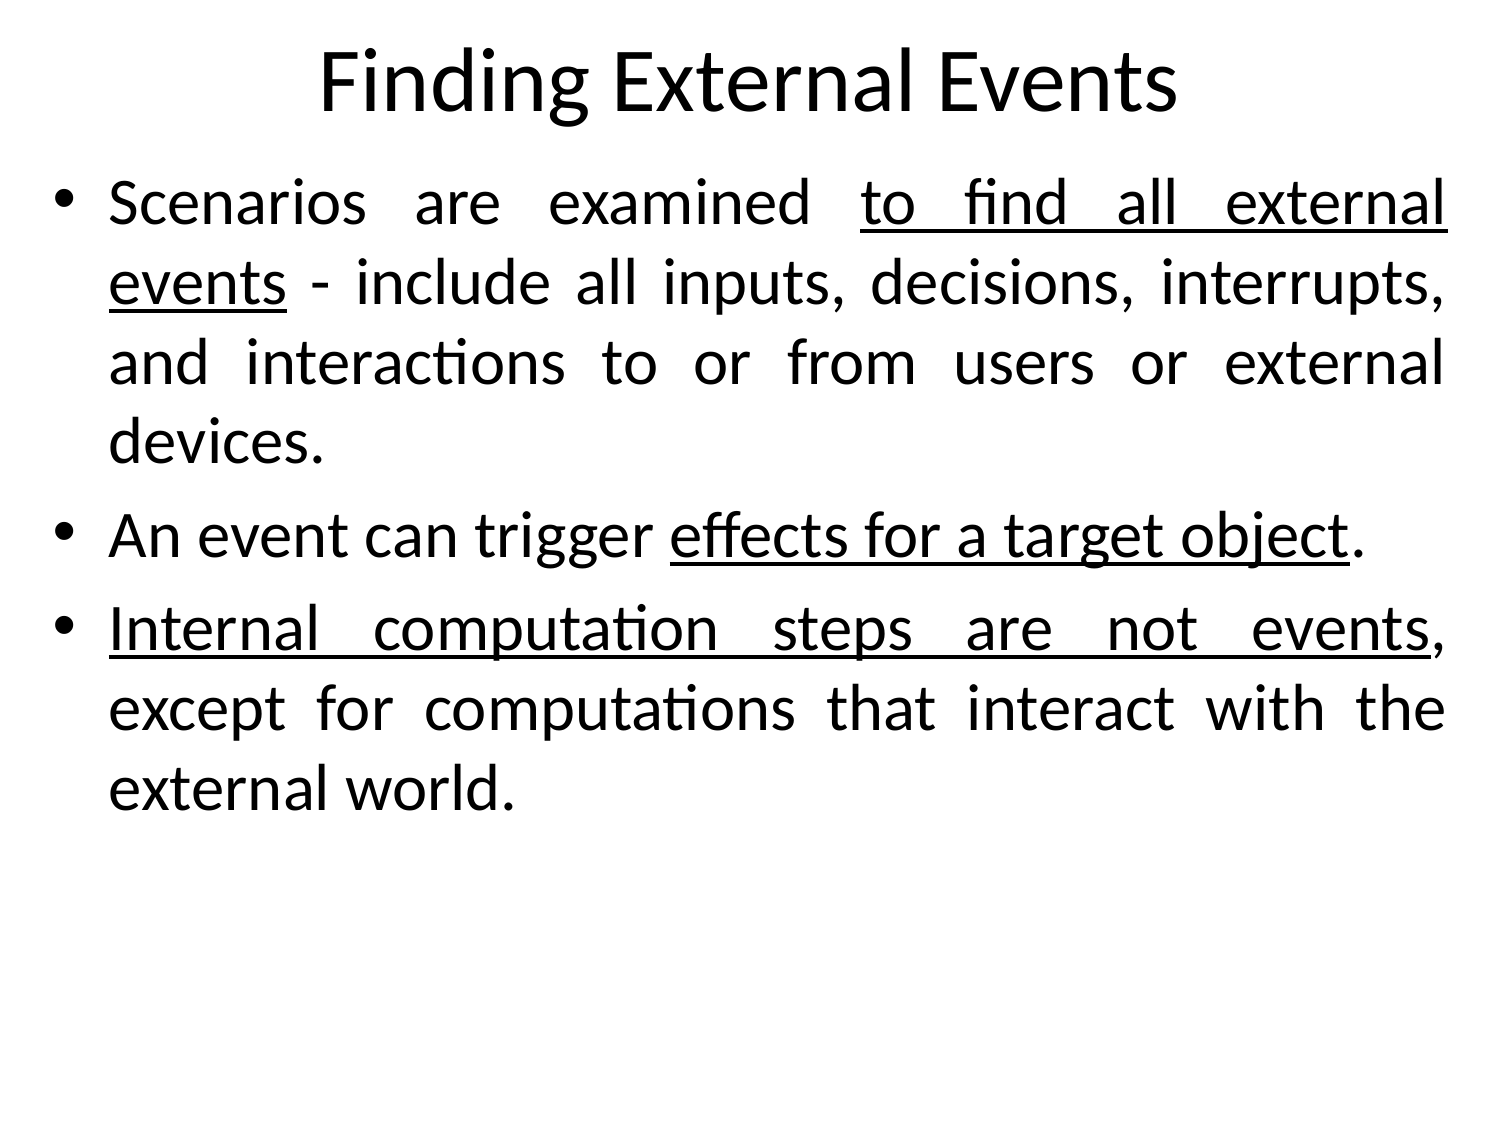

# Finding External Events
Scenarios are examined to find all external events - include all inputs, decisions, interrupts, and interactions to or from users or external devices.
An event can trigger effects for a target object.
Internal computation steps are not events, except for computations that interact with the external world.